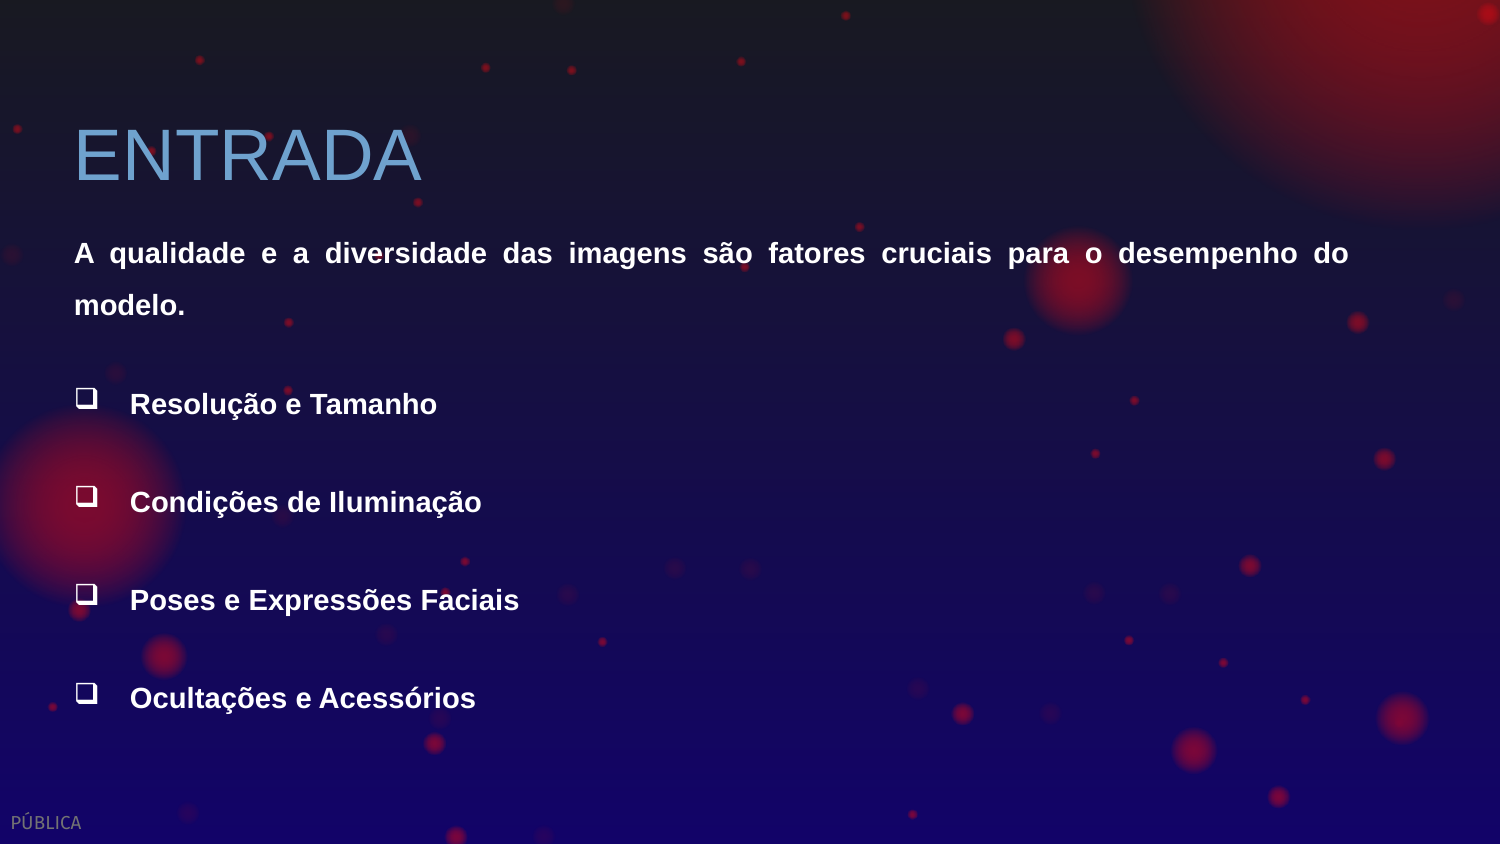

# ENTRADA
A qualidade e a diversidade das imagens são fatores cruciais para o desempenho do modelo.
Resolução e Tamanho
Condições de Iluminação
Poses e Expressões Faciais
Ocultações e Acessórios